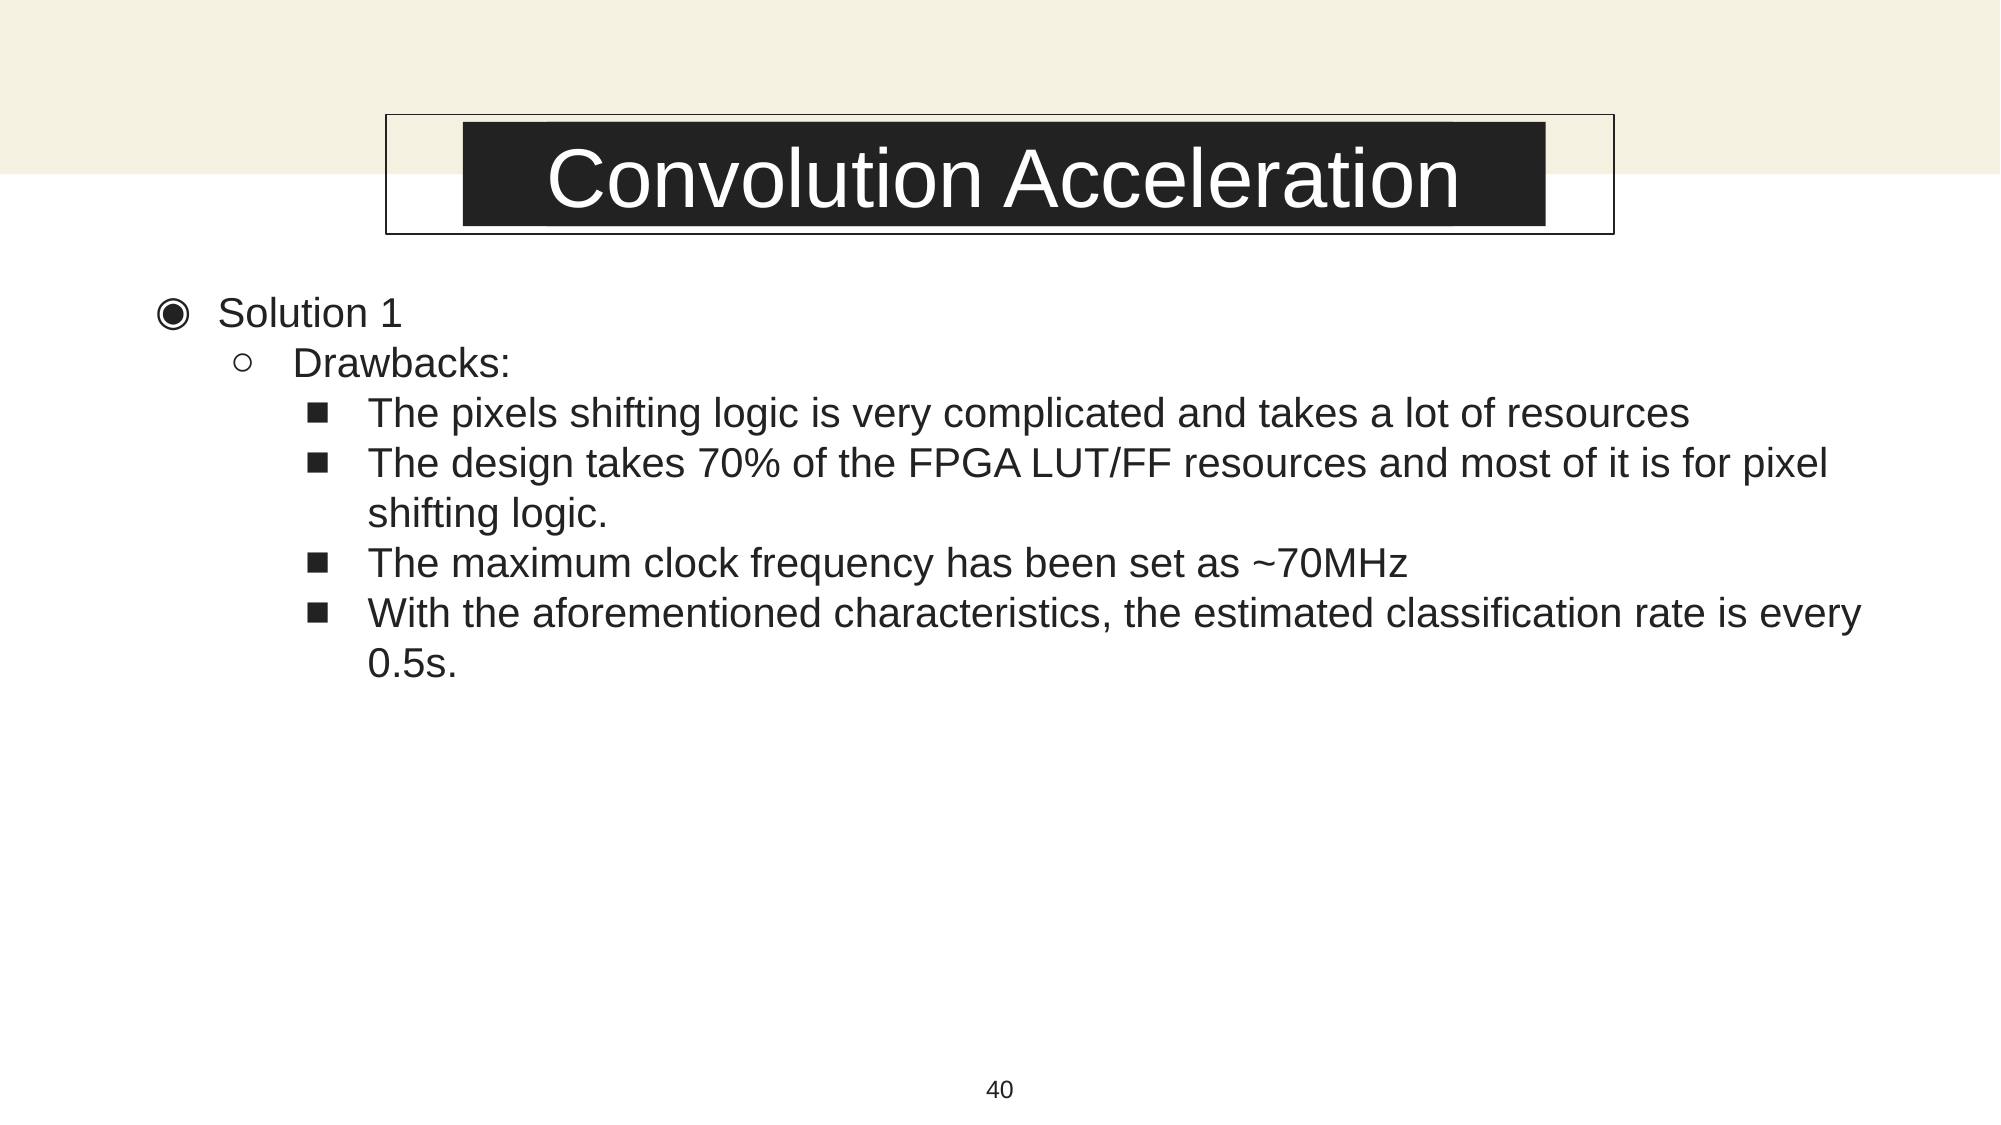

Convolution Acceleration
About this template
Solution 1
Drawbacks:
The pixels shifting logic is very complicated and takes a lot of resources
The design takes 70% of the FPGA LUT/FF resources and most of it is for pixel shifting logic.
The maximum clock frequency has been set as ~70MHz
With the aforementioned characteristics, the estimated classification rate is every 0.5s.

40